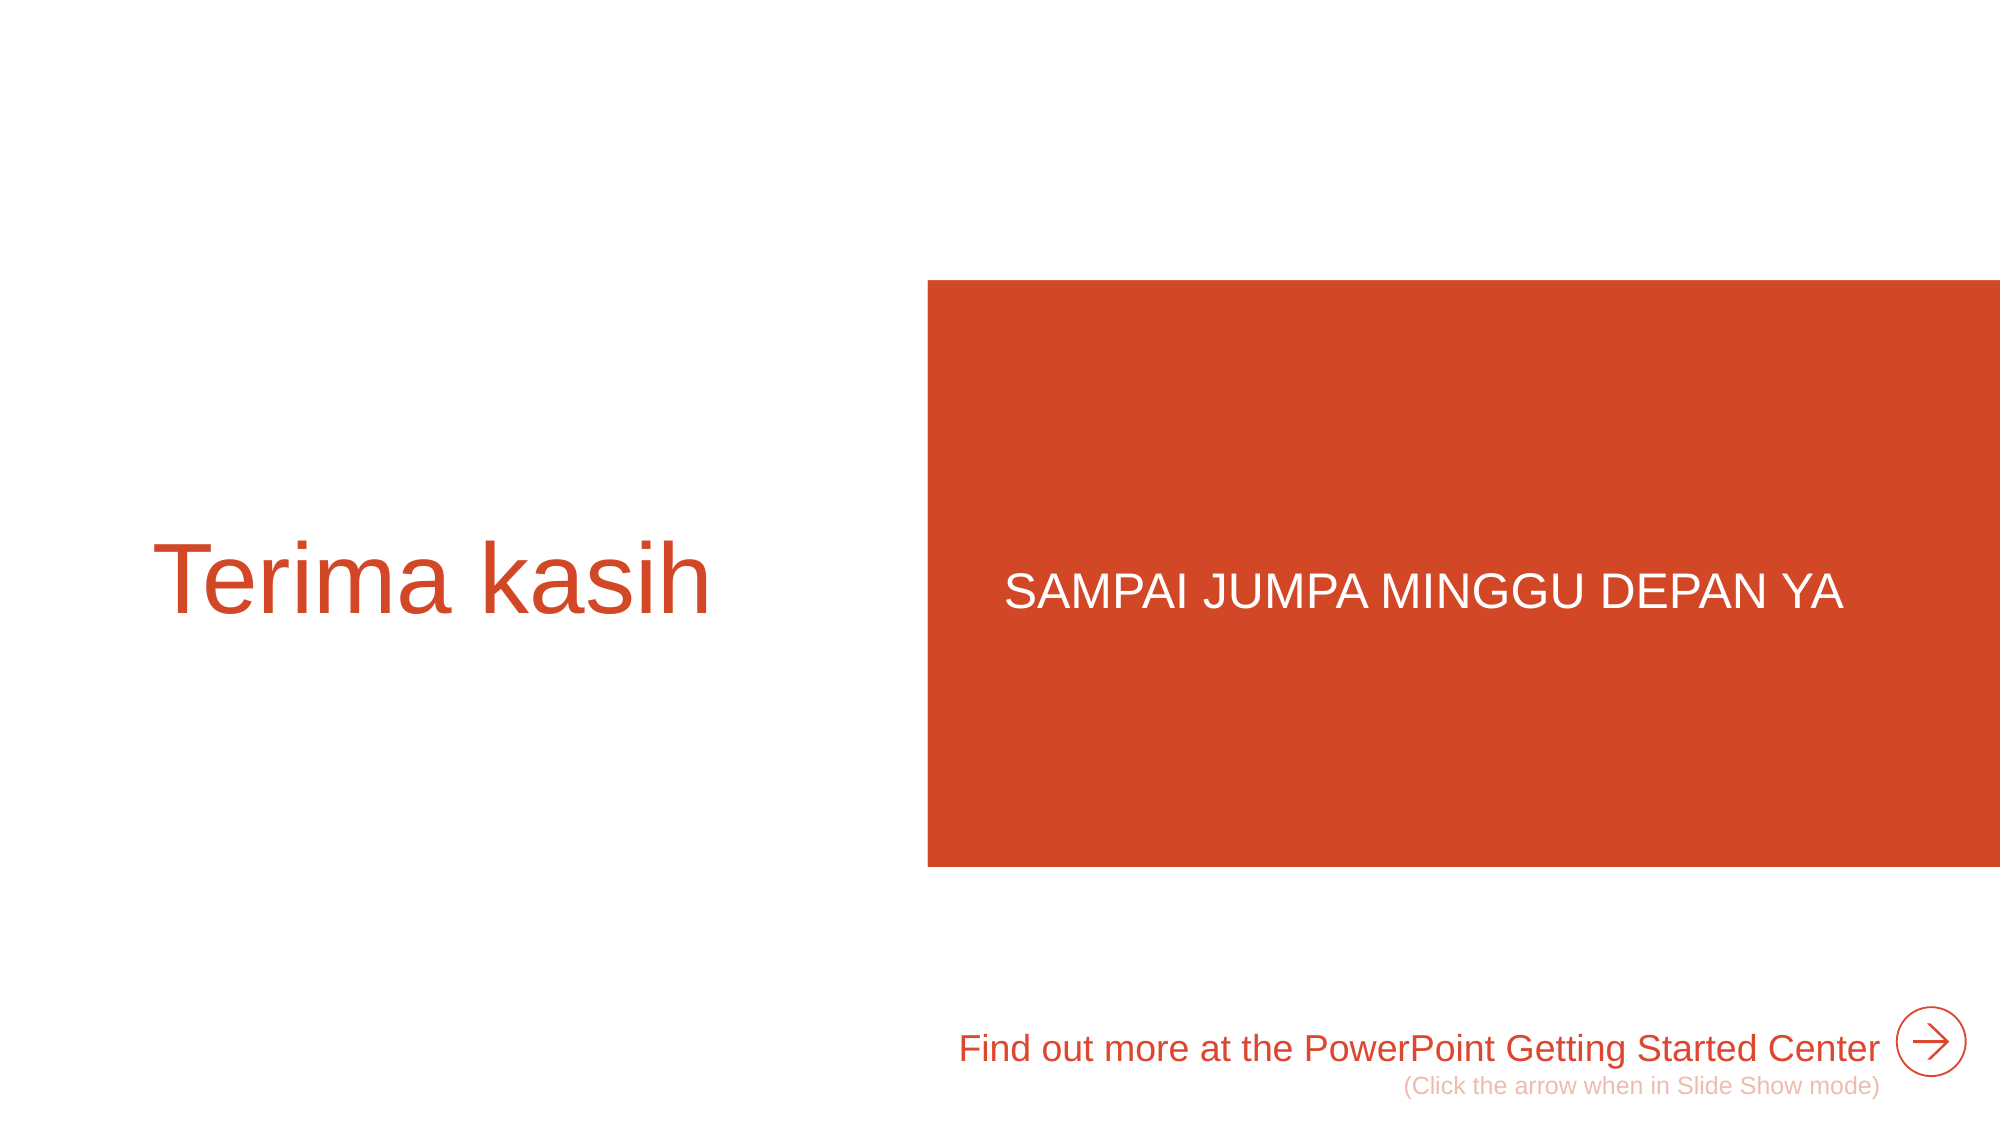

SAMPAI JUMPA MINGGU DEPAN YA
# Terima kasih
Find out more at the PowerPoint Getting Started Center

(Click the arrow when in Slide Show mode)